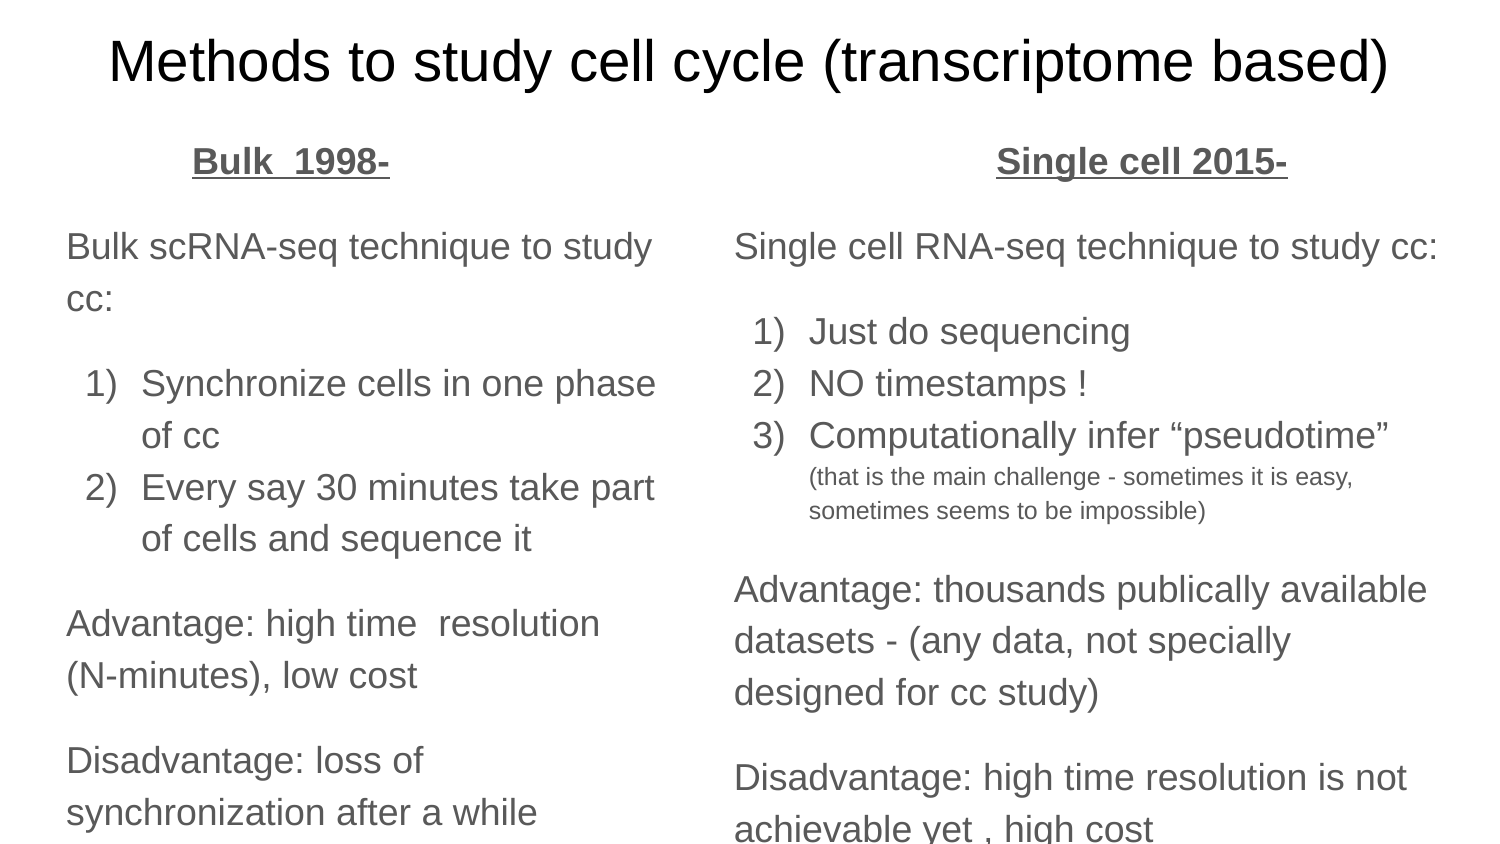

# Methods to study cell cycle (transcriptome based)
            Bulk  1998-
Bulk scRNA-seq technique to study cc:
Synchronize cells in one phase of cc
Every say 30 minutes take part of cells and sequence it
Advantage: high time  resolution  (N-minutes), low cost
Disadvantage: loss of synchronization after a while

                         Single cell 2015-
Single cell RNA-seq technique to study cc:
Just do sequencing
NO timestamps !
Computationally infer “pseudotime” (that is the main challenge - sometimes it is easy, sometimes seems to be impossible)
Advantage: thousands publically available datasets - (any data, not specially designed for cc study)
Disadvantage: high time resolution is not achievable yet , high cost